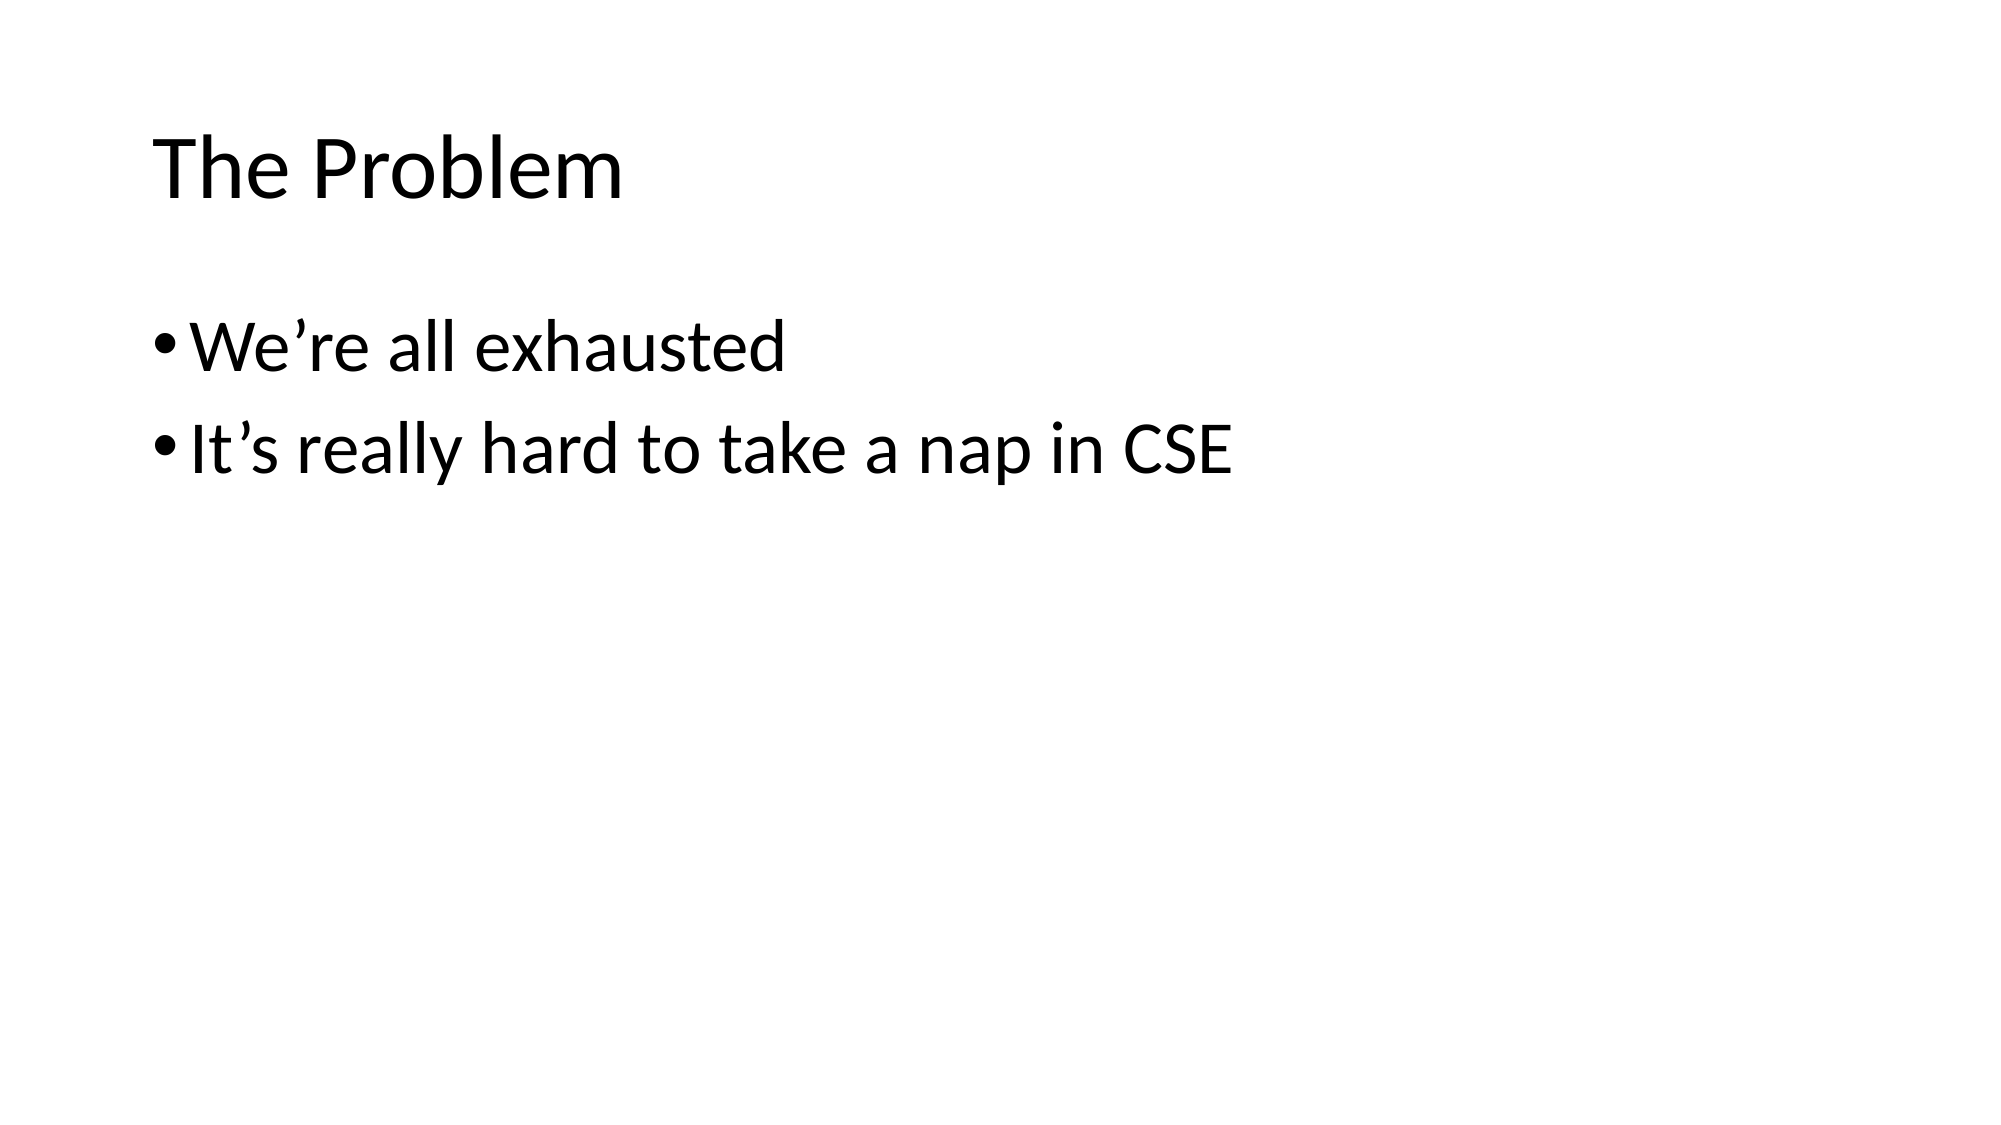

# The Problem
We’re all exhausted
It’s really hard to take a nap in CSE